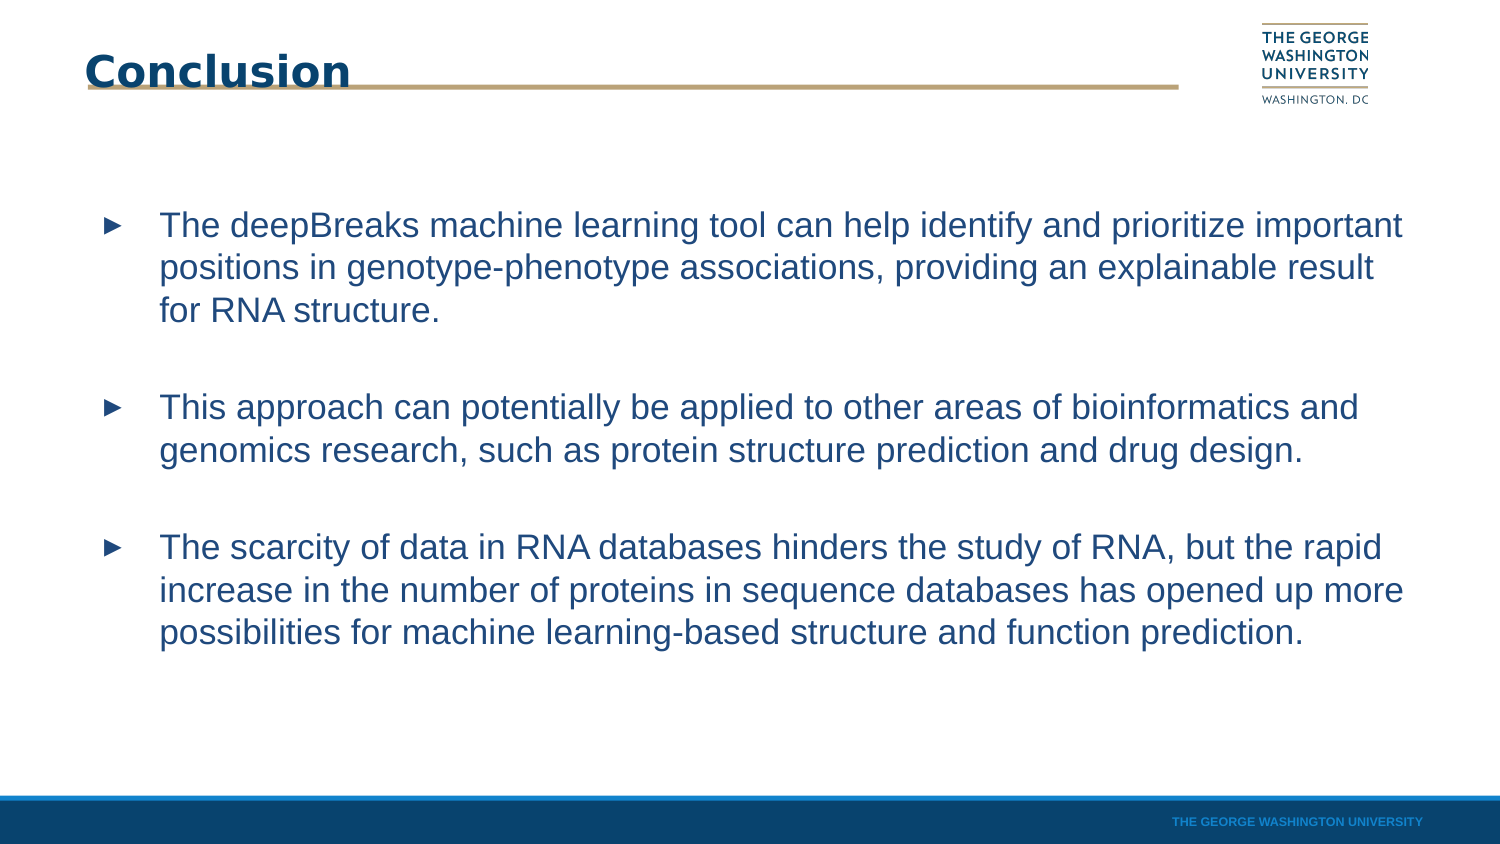

# Conclusion

The deepBreaks machine learning tool can help identify and prioritize important positions in genotype-phenotype associations, providing an explainable result for RNA structure.

This approach can potentially be applied to other areas of bioinformatics and genomics research, such as protein structure prediction and drug design.

The scarcity of data in RNA databases hinders the study of RNA, but the rapid increase in the number of proteins in sequence databases has opened up more possibilities for machine learning-based structure and function prediction.